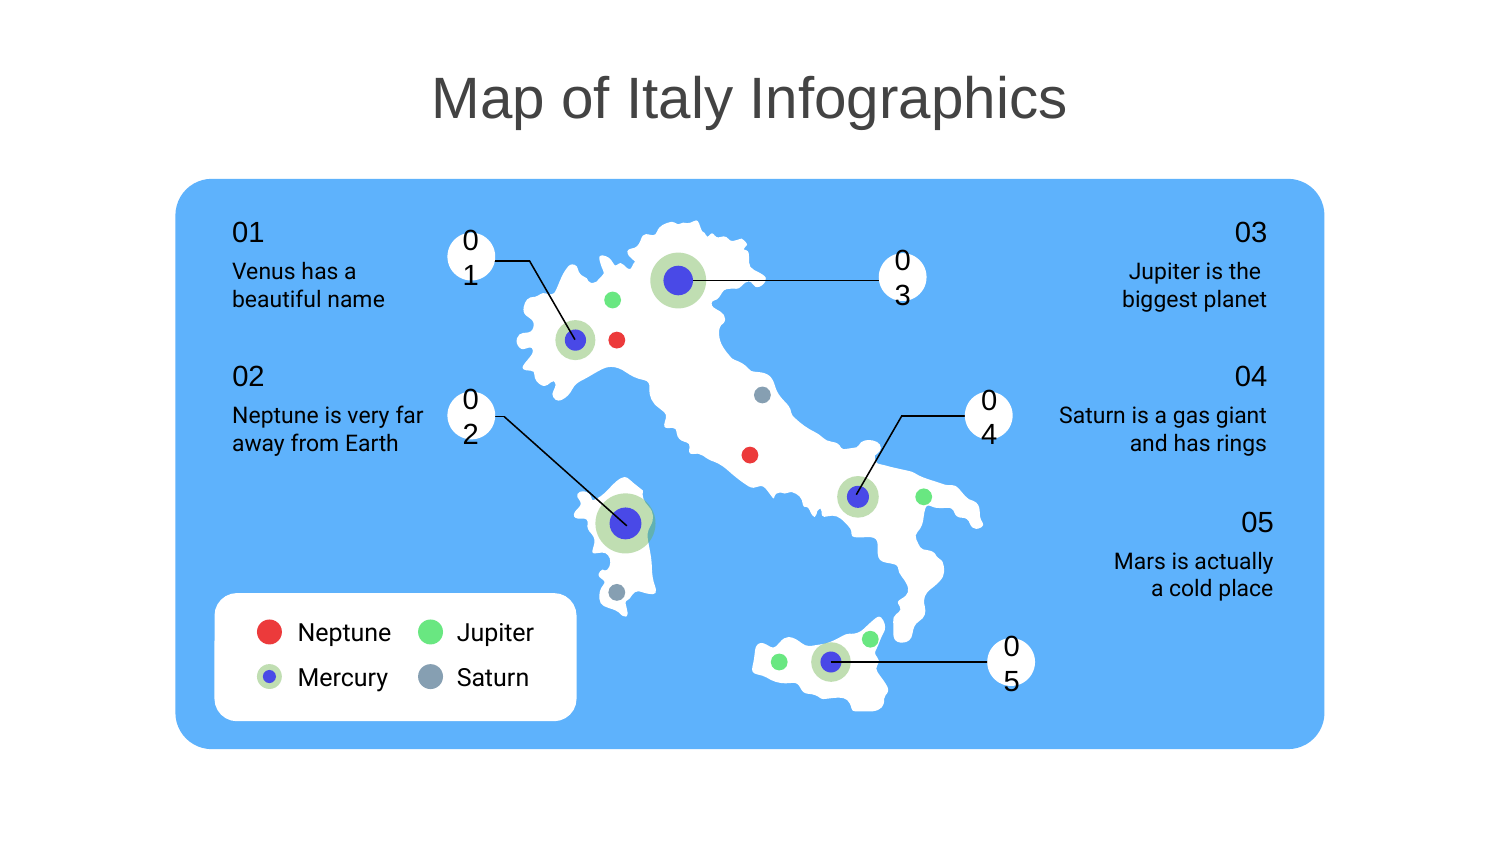

# Map of Italy Infographics

01
Venus has a beautiful name
03
Jupiter is the
biggest planet

01

03

04
Saturn is a gas giant and has rings
02
Neptune is very far away from Earth

02
04

05
Mars is actually
a cold place

Neptune

Jupiter

05

Mercury

Saturn